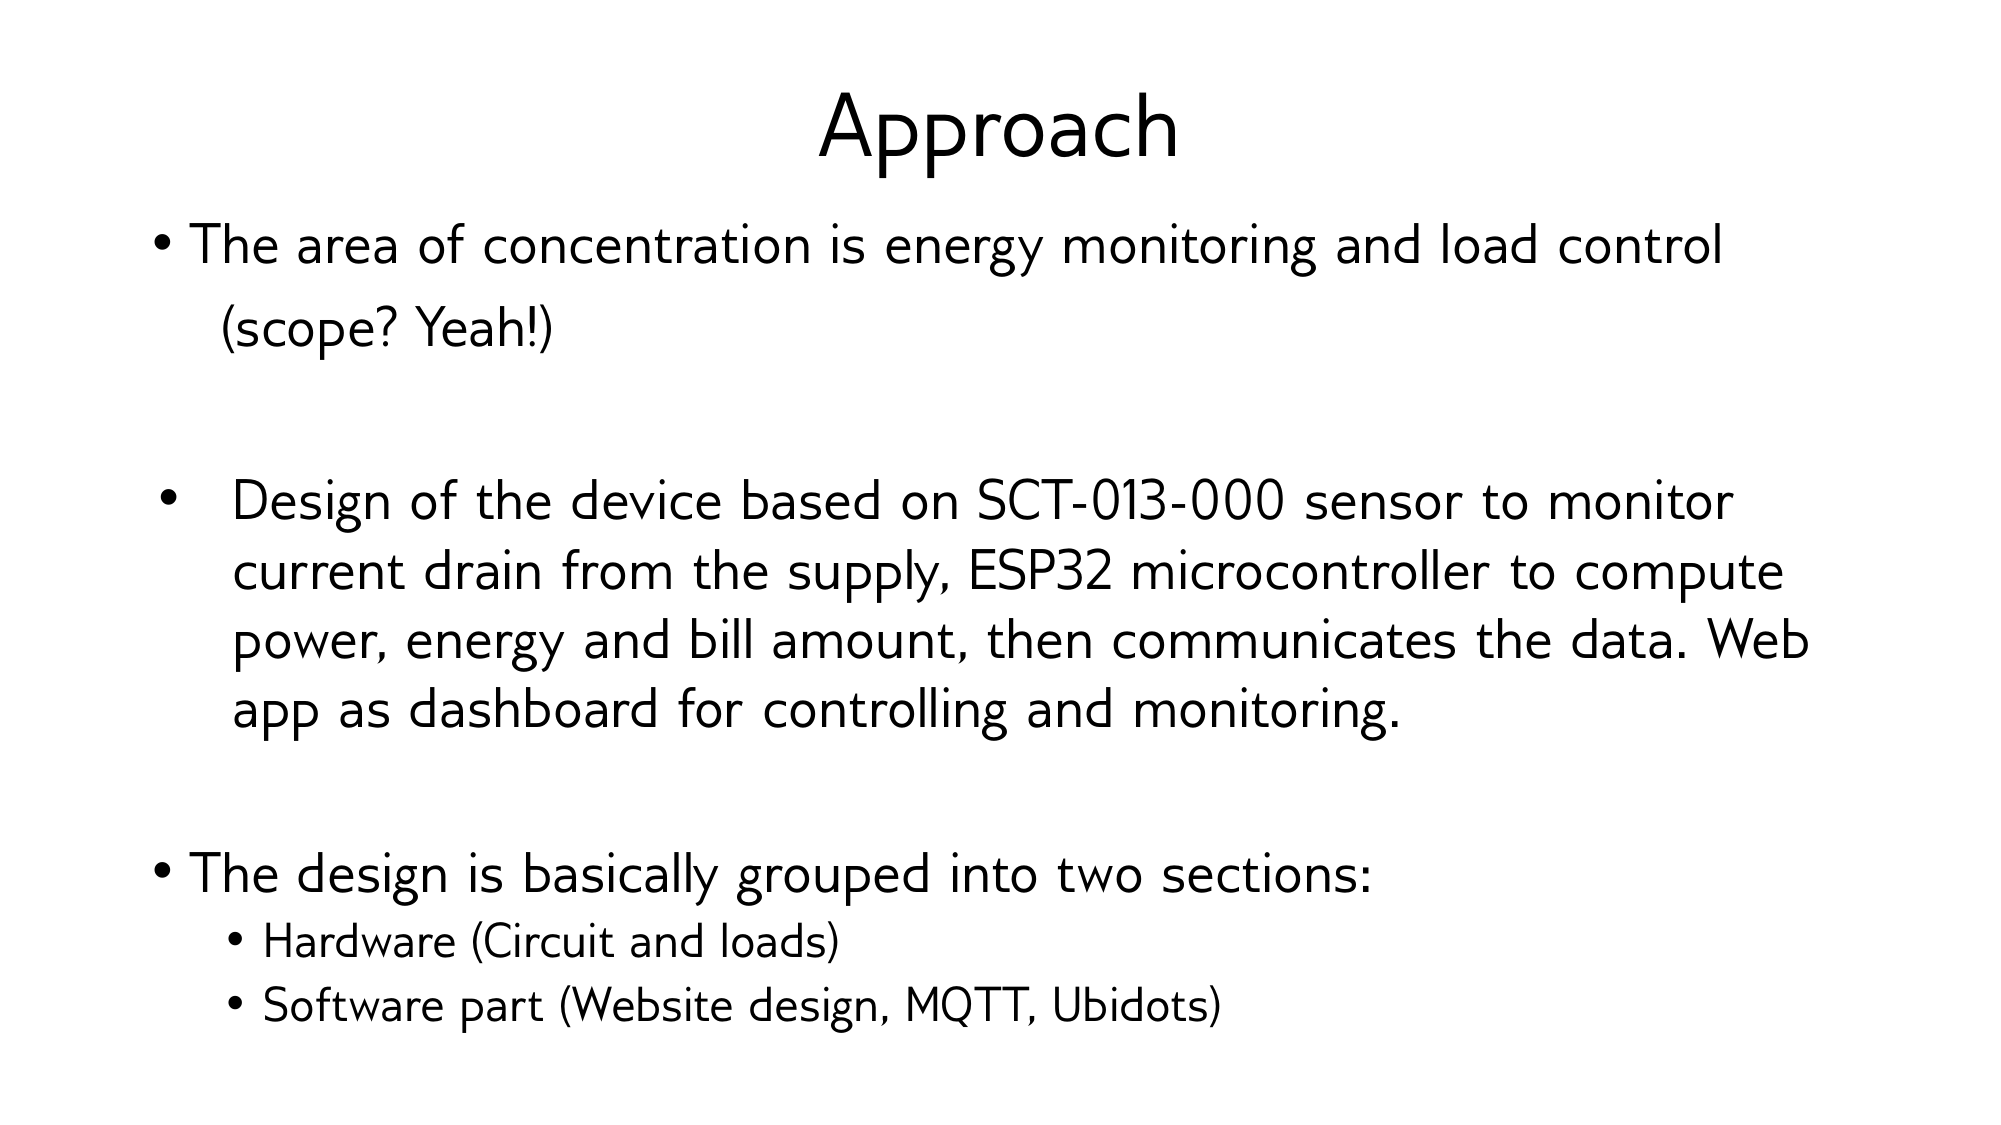

# Approach
The area of concentration is energy monitoring and load control
    (scope? Yeah!)

Design of the device based on SCT-013-000 sensor to monitor current drain from the supply, ESP32 microcontroller to compute power, energy and bill amount, then communicates the data. Web app as dashboard for controlling and monitoring.

The design is basically grouped into two sections:
Hardware (Circuit and loads)
Software part (Website design, MQTT, Ubidots)